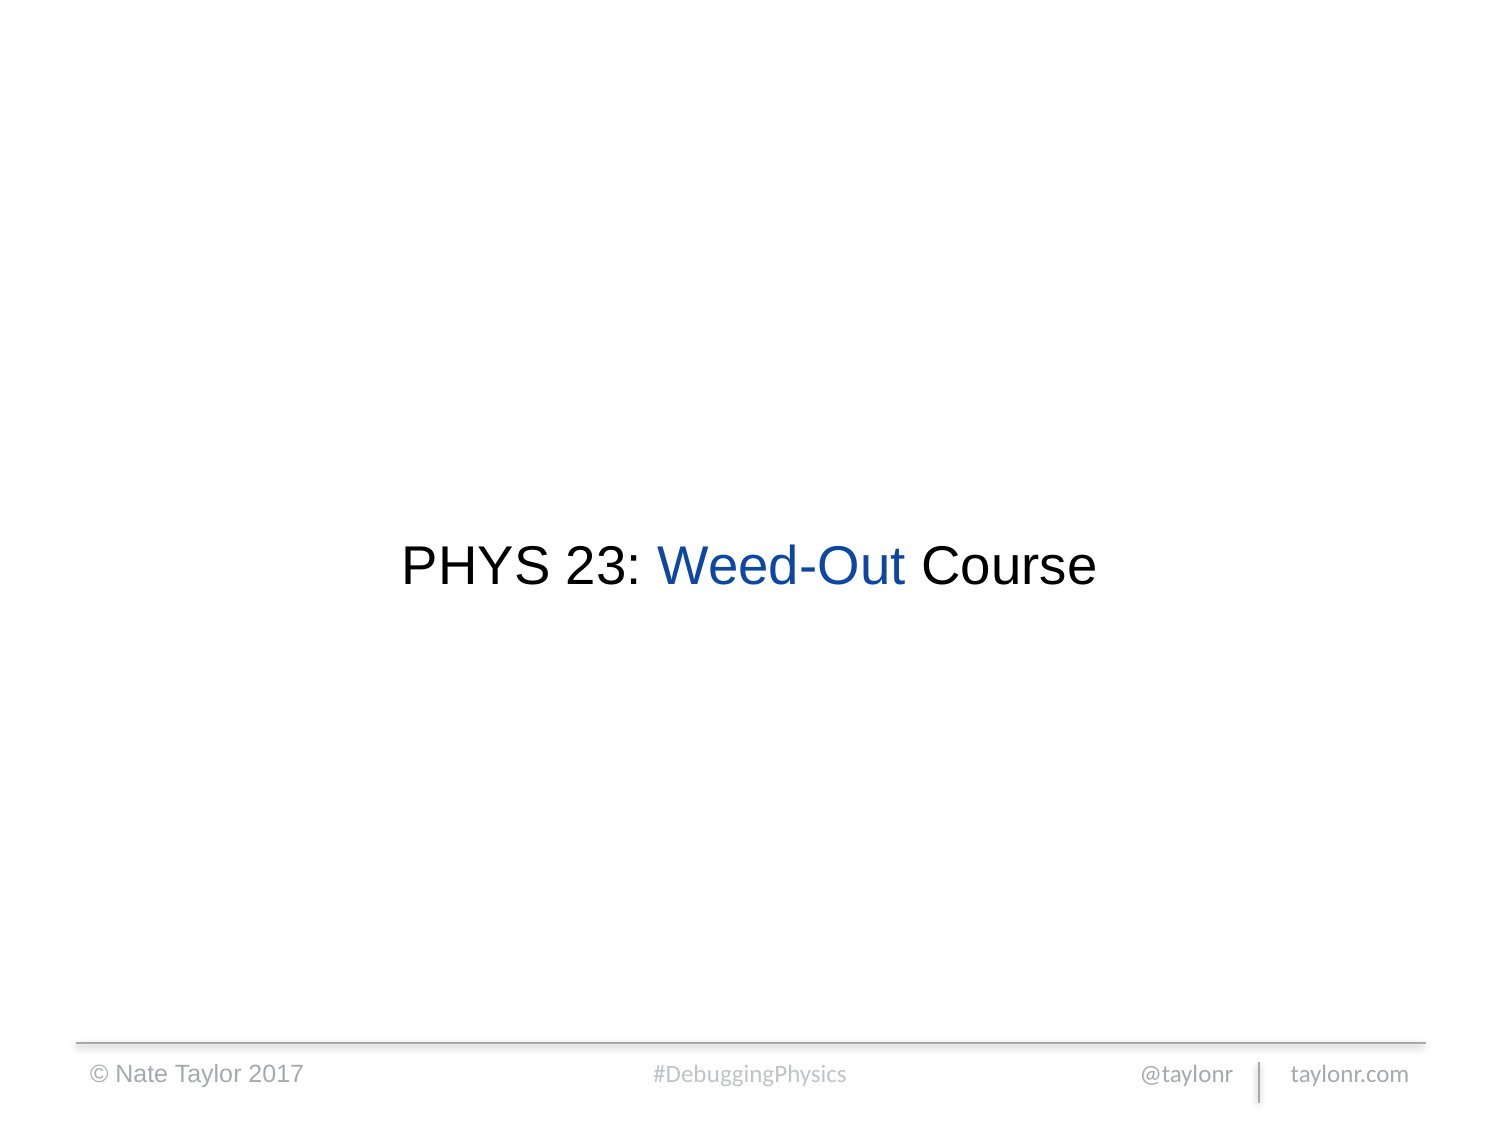

# PHYS 23: Weed-Out Course
© Nate Taylor 2017
#DebuggingPhysics
@taylonr          taylonr.com